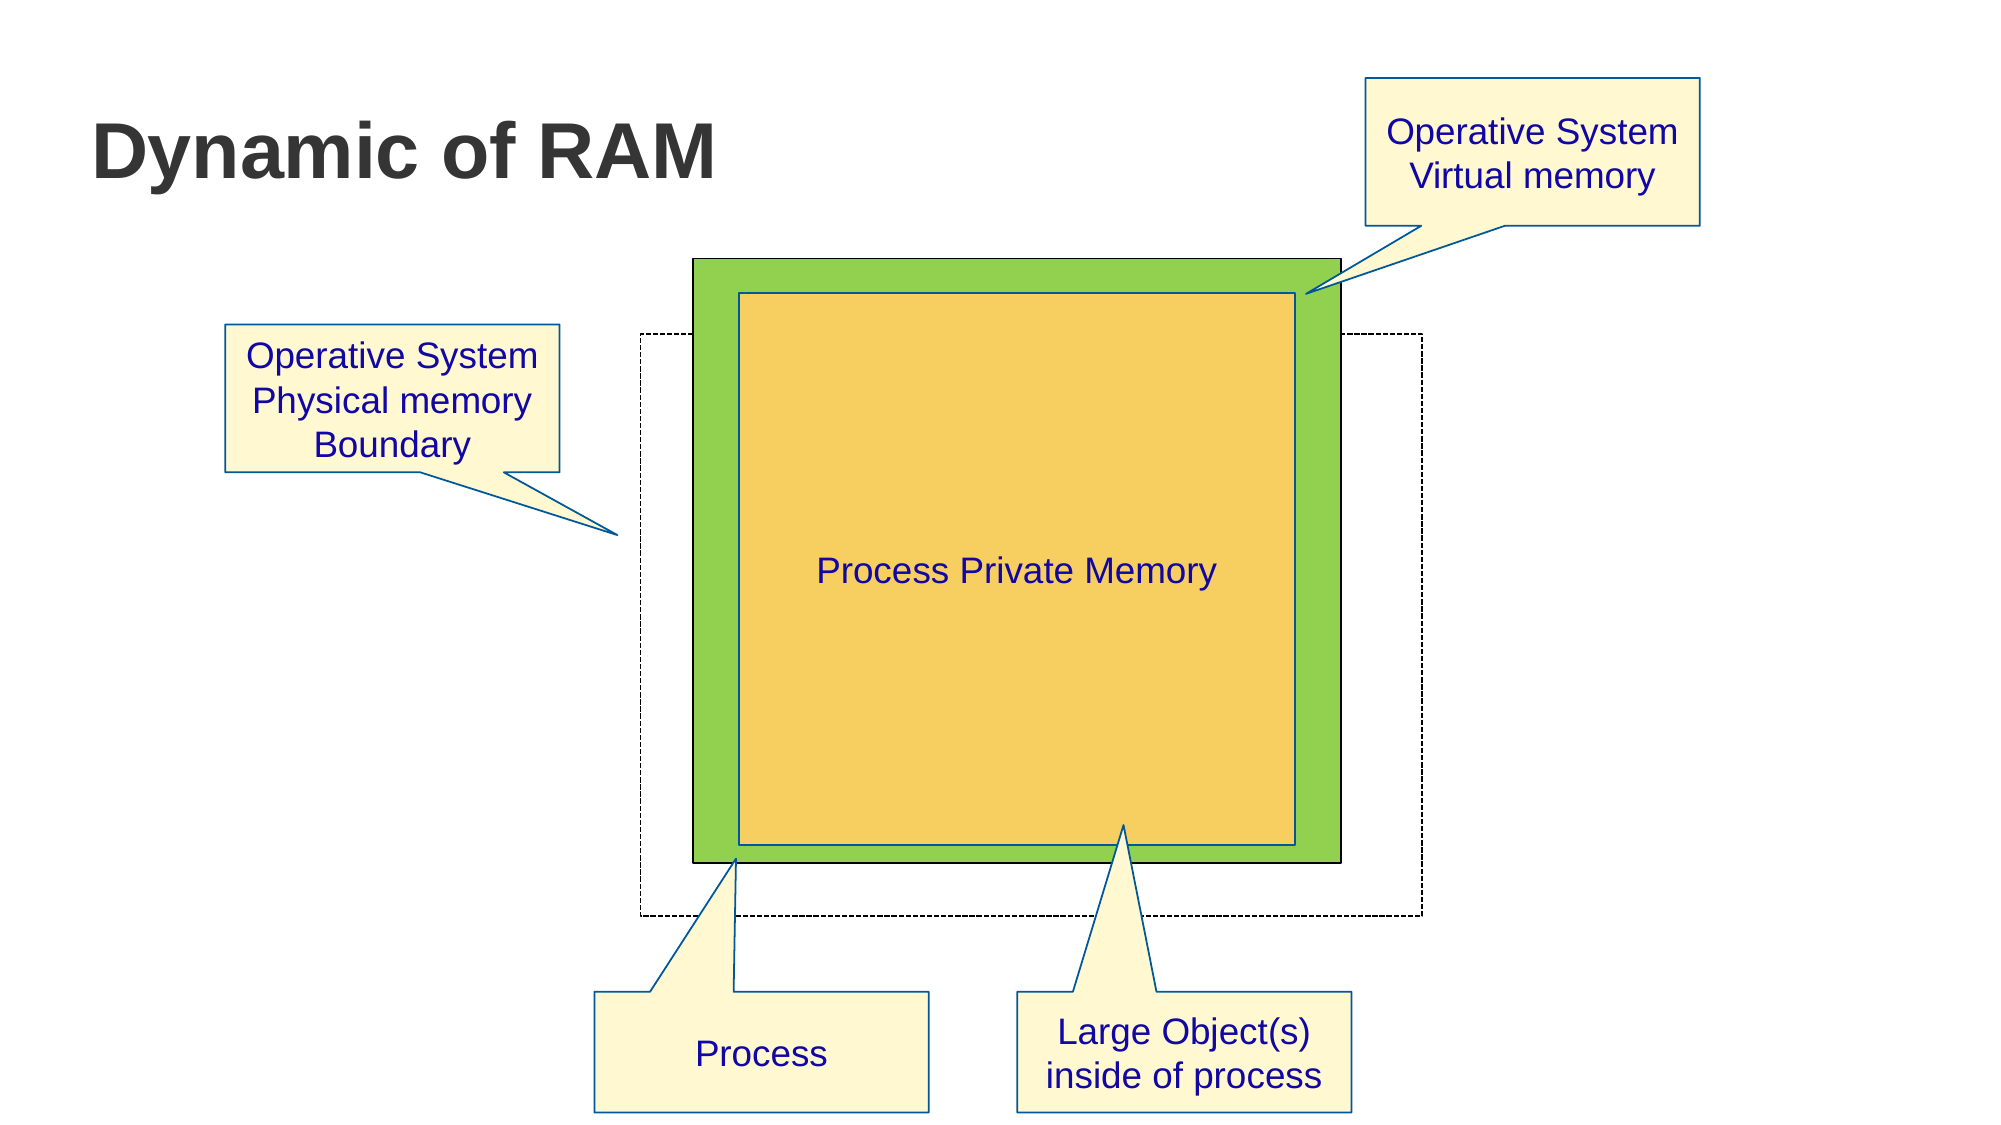

Operative System
Virtual memory
# Dynamic of RAM

Process Private Memory
Operative System
Physical memory Boundary

Large Object(s) inside of process
Process